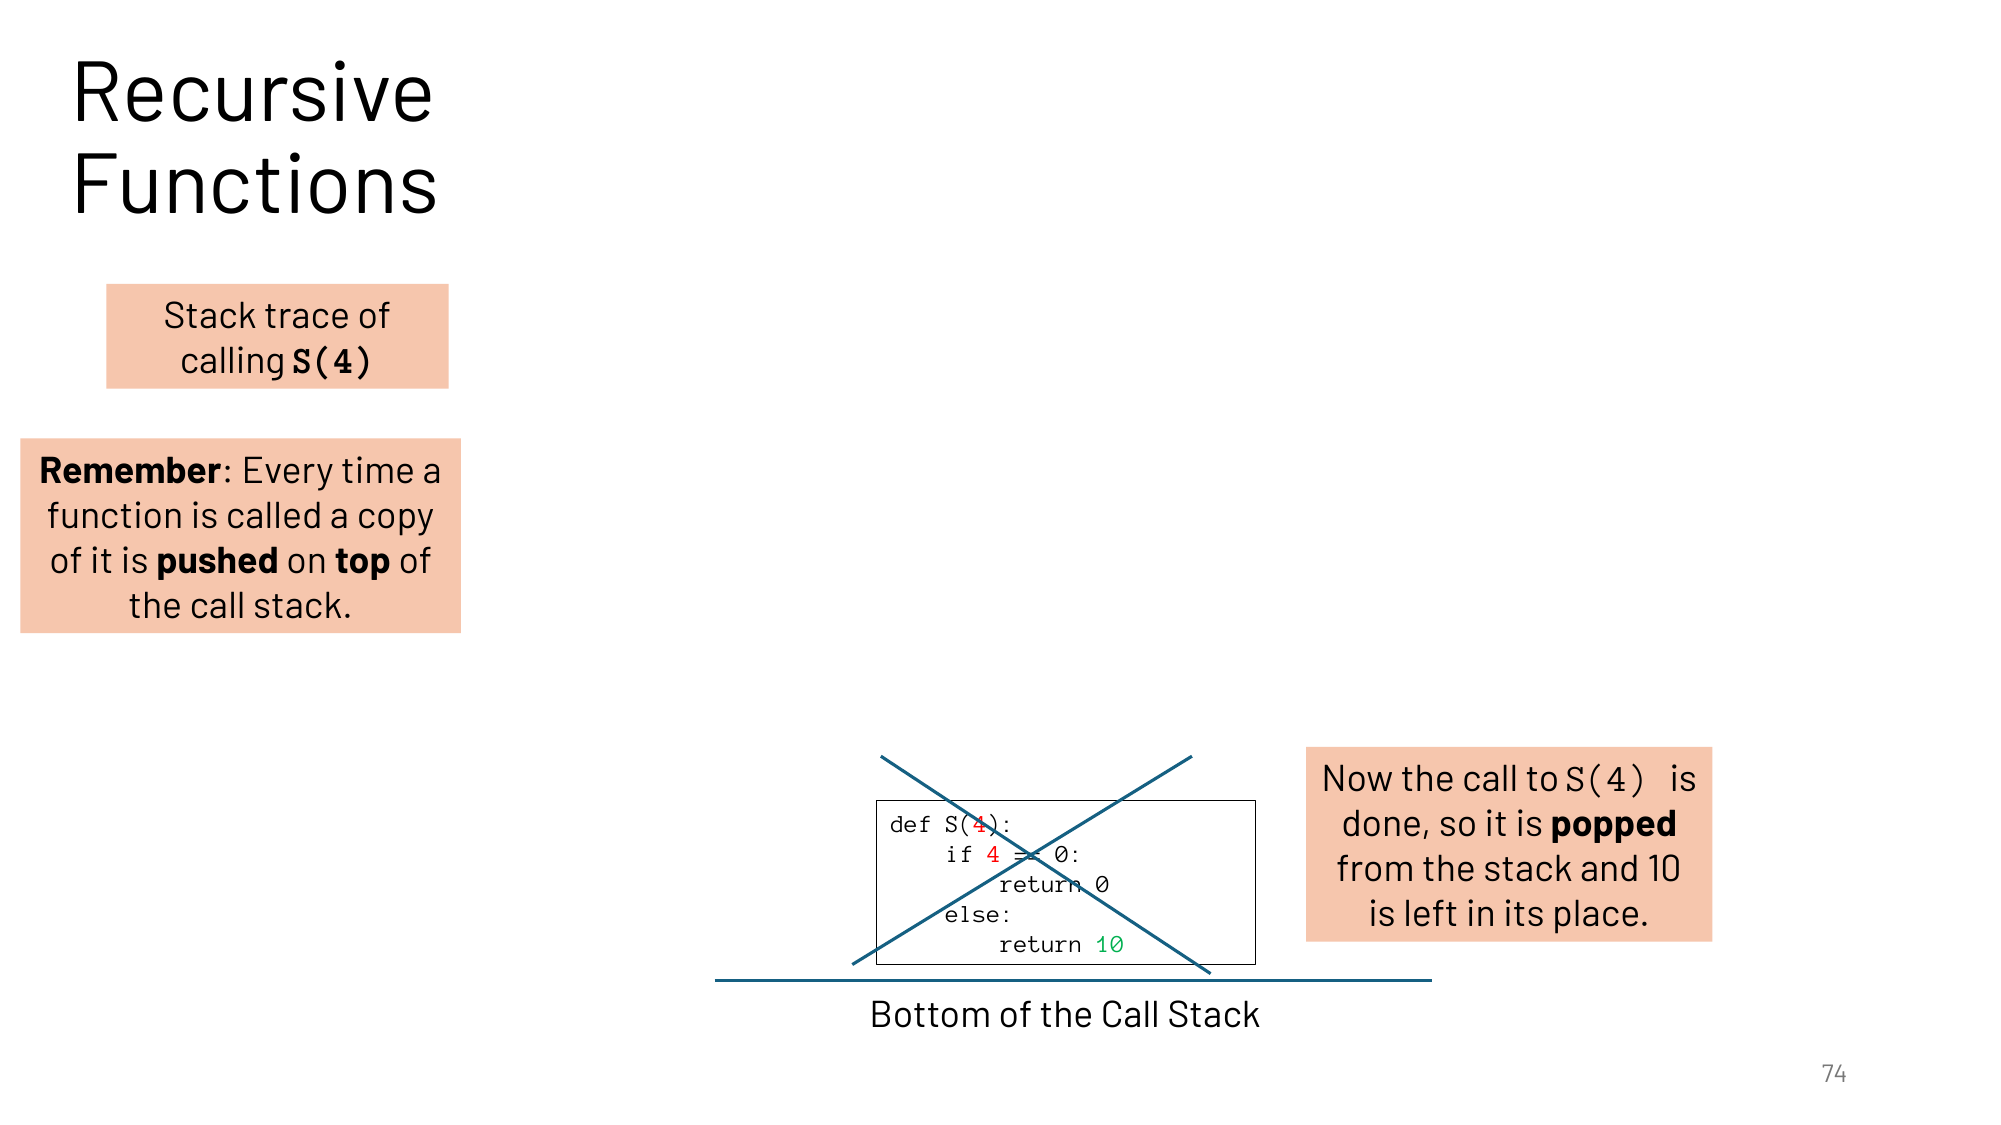

# Recursive Functions
Stack trace of calling S(4)
Remember: Every time a function is called a copy of it is pushed on top of the call stack.
Now the call to S(4) is done, so it is popped from the stack and 10 is left in its place.
def S(4):
    if 4 == 0:
        return 0
    else:
        return 10
Bottom of the Call Stack
74